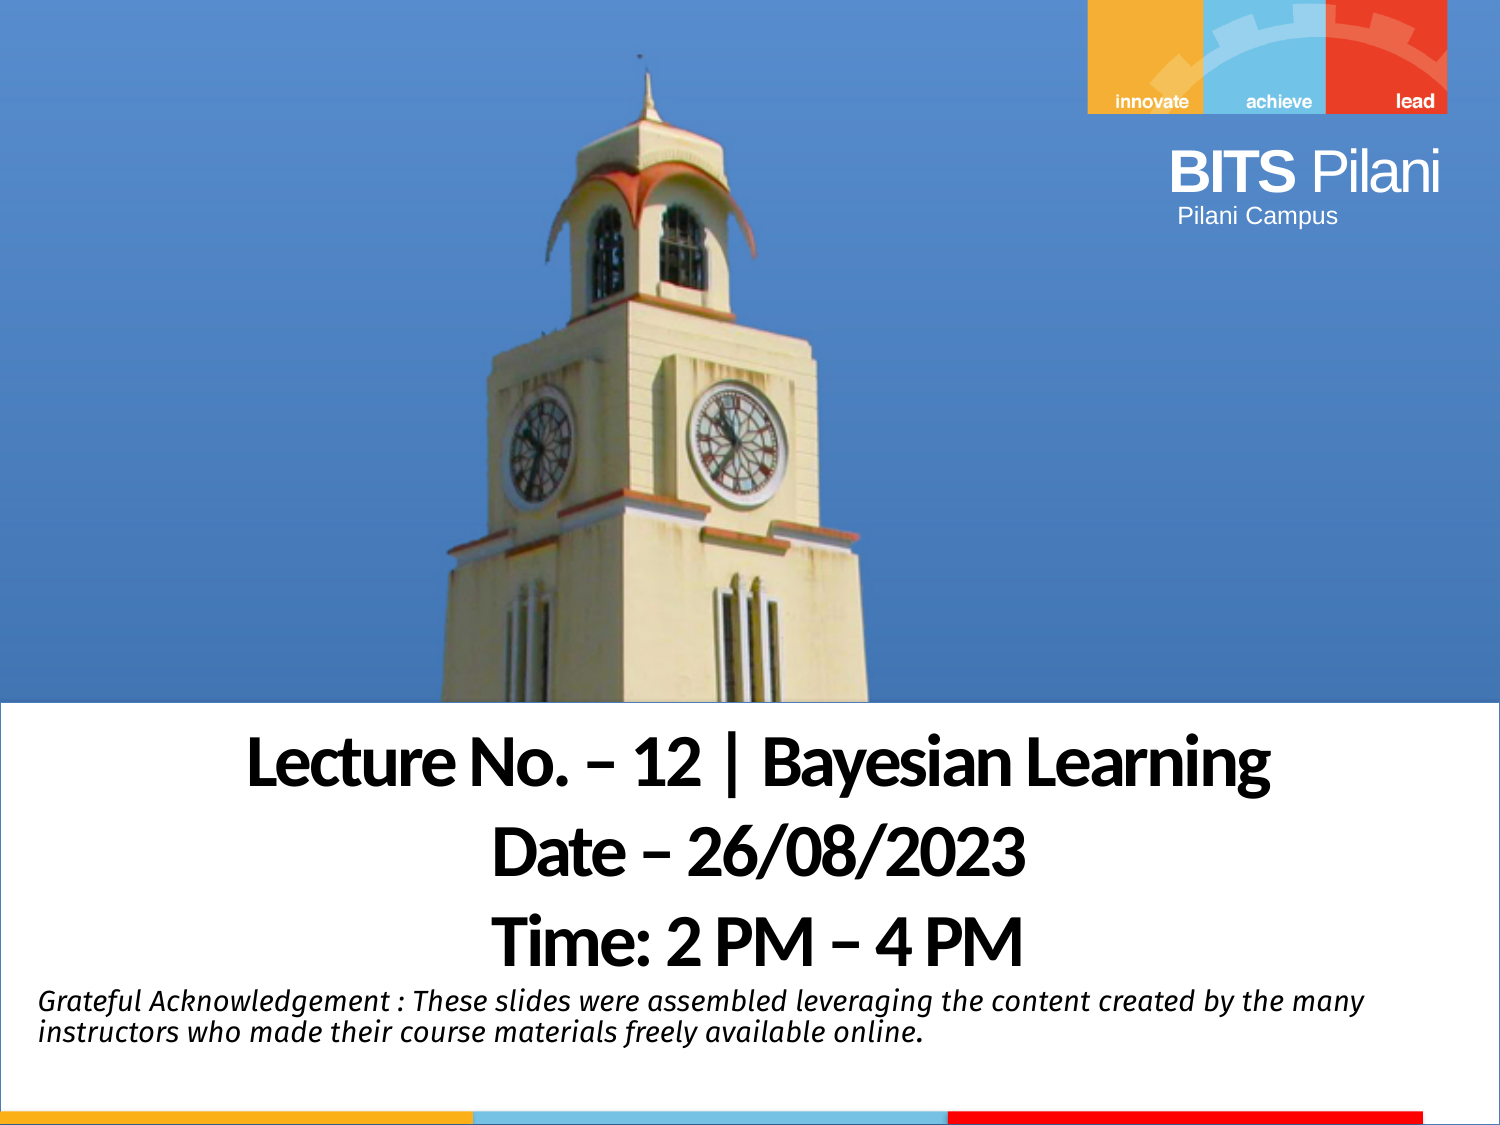

Lecture No. – 12 | Bayesian Learning
Date – 26/08/2023
Time: 2 PM – 4 PM
Grateful Acknowledgement : These slides were assembled leveraging the content created by the many instructors who made their course materials freely available online.